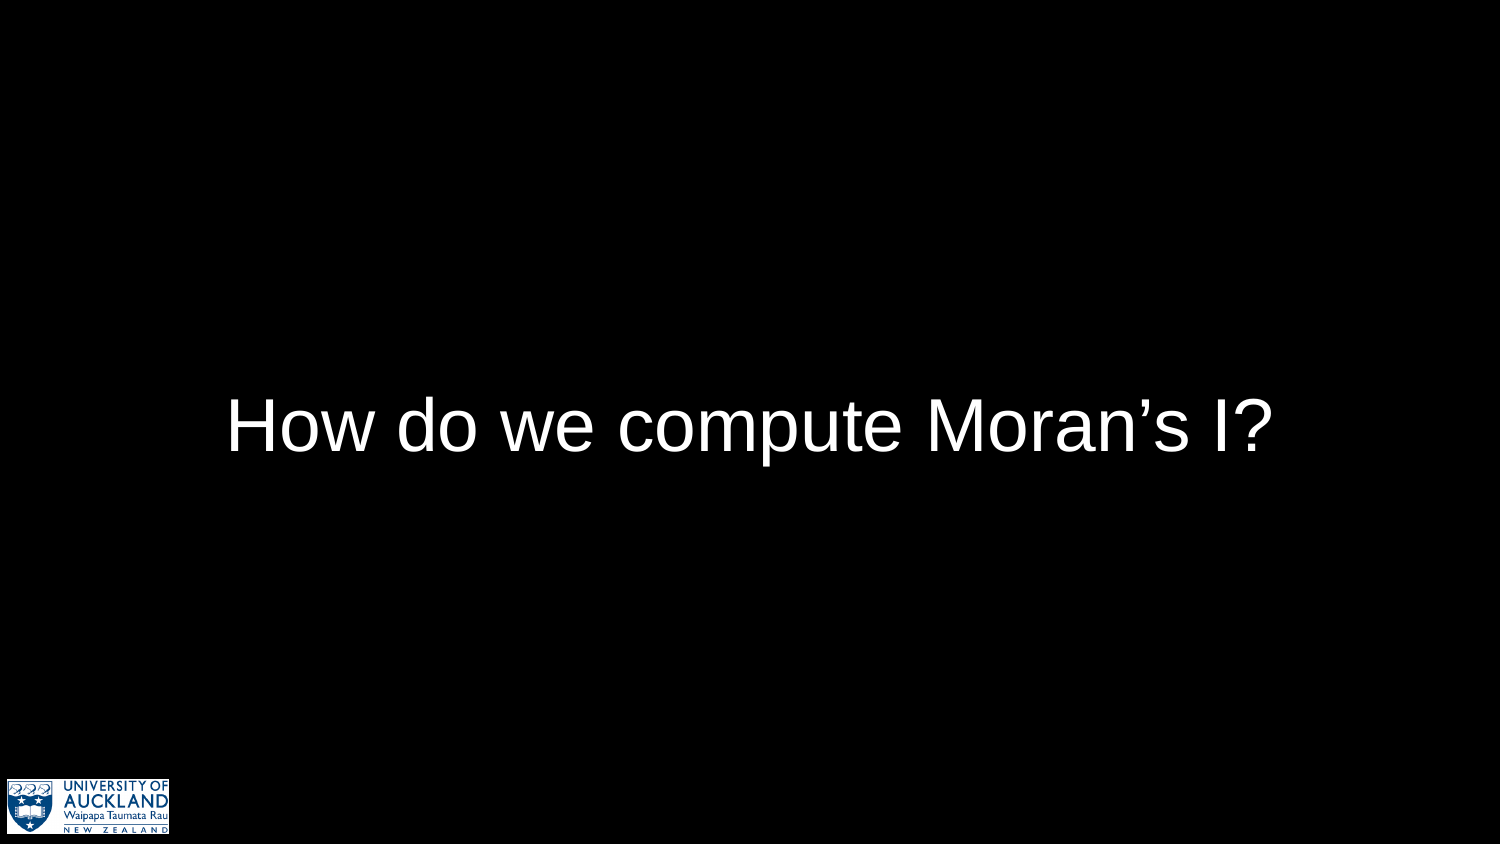

# How do we compute Moran’s I?